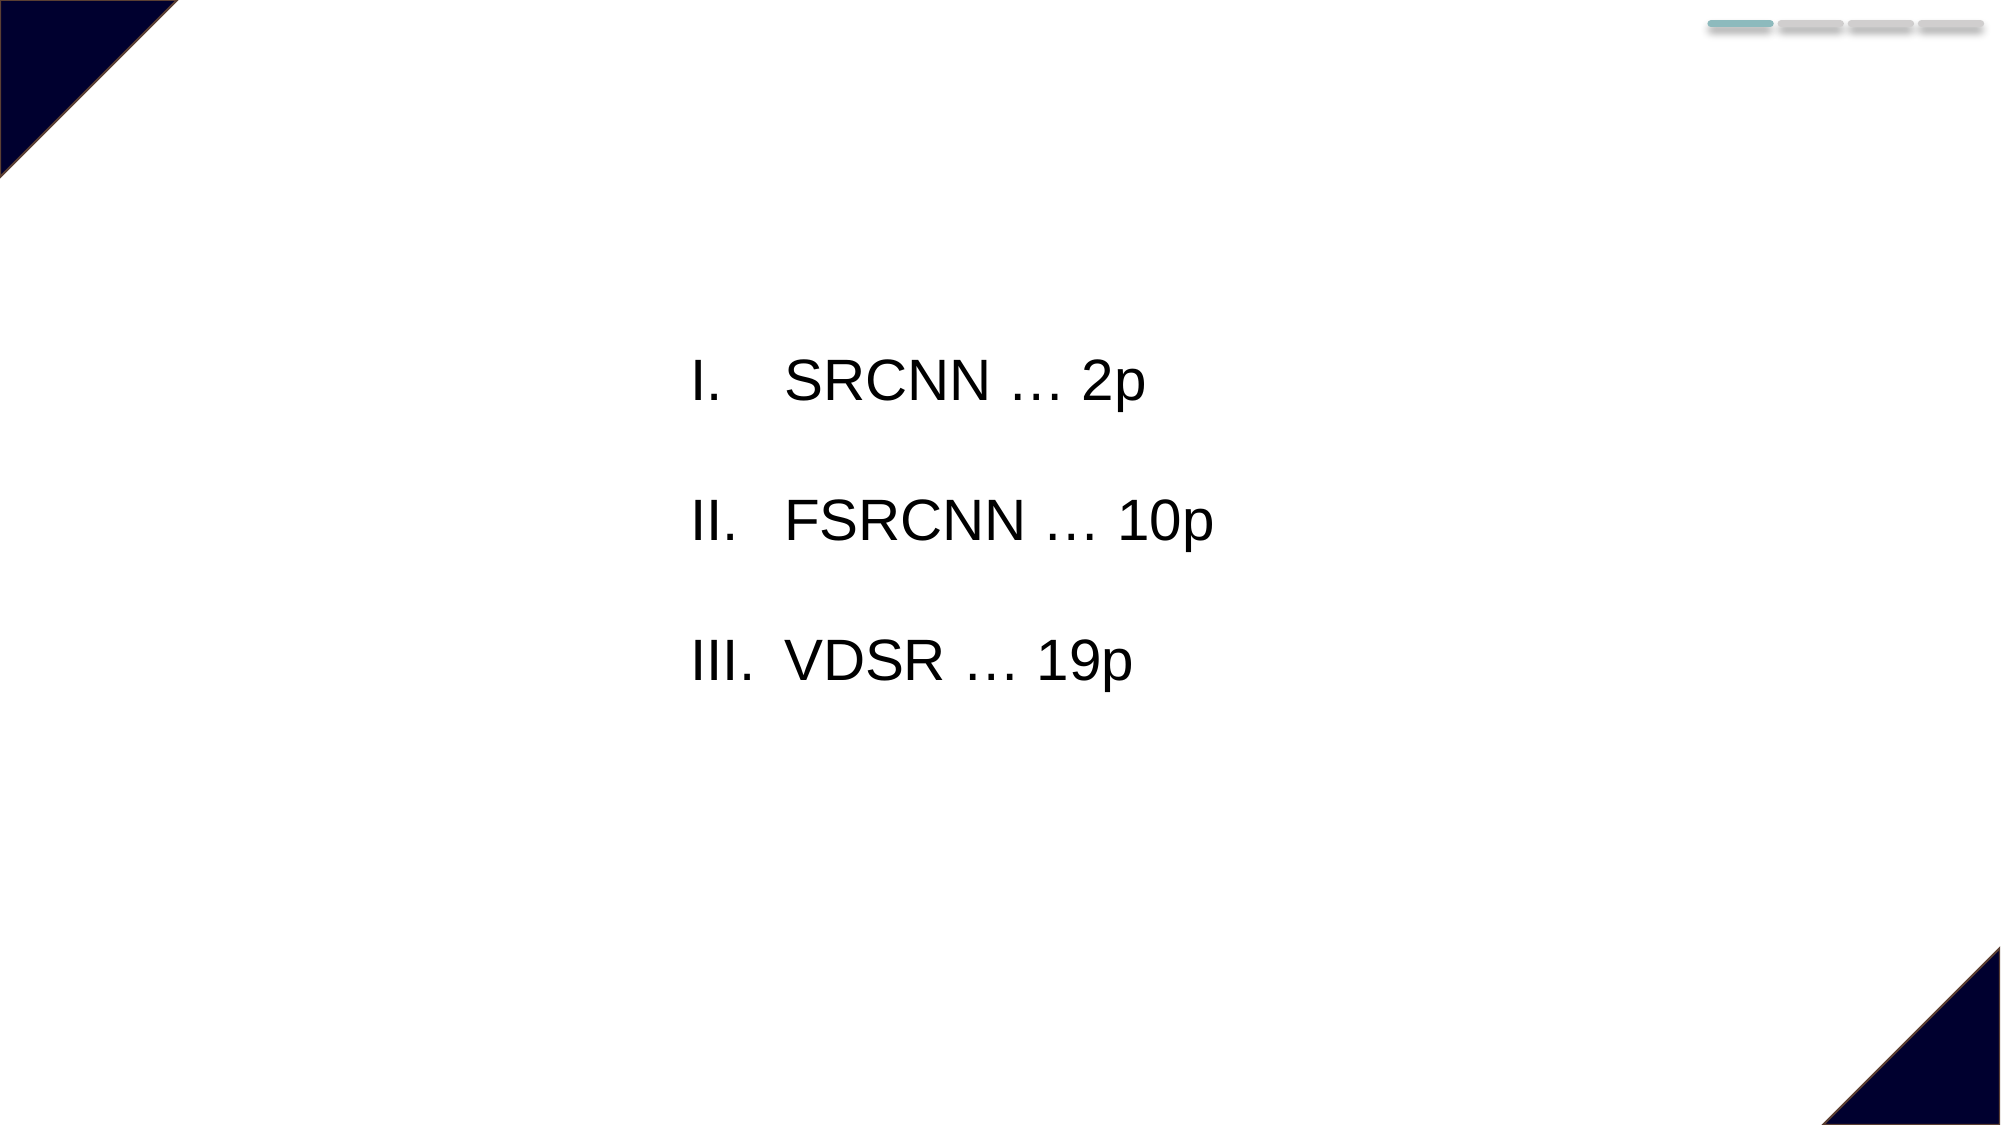

SRCNN … 2p

FSRCNN … 10p

VDSR … 19p